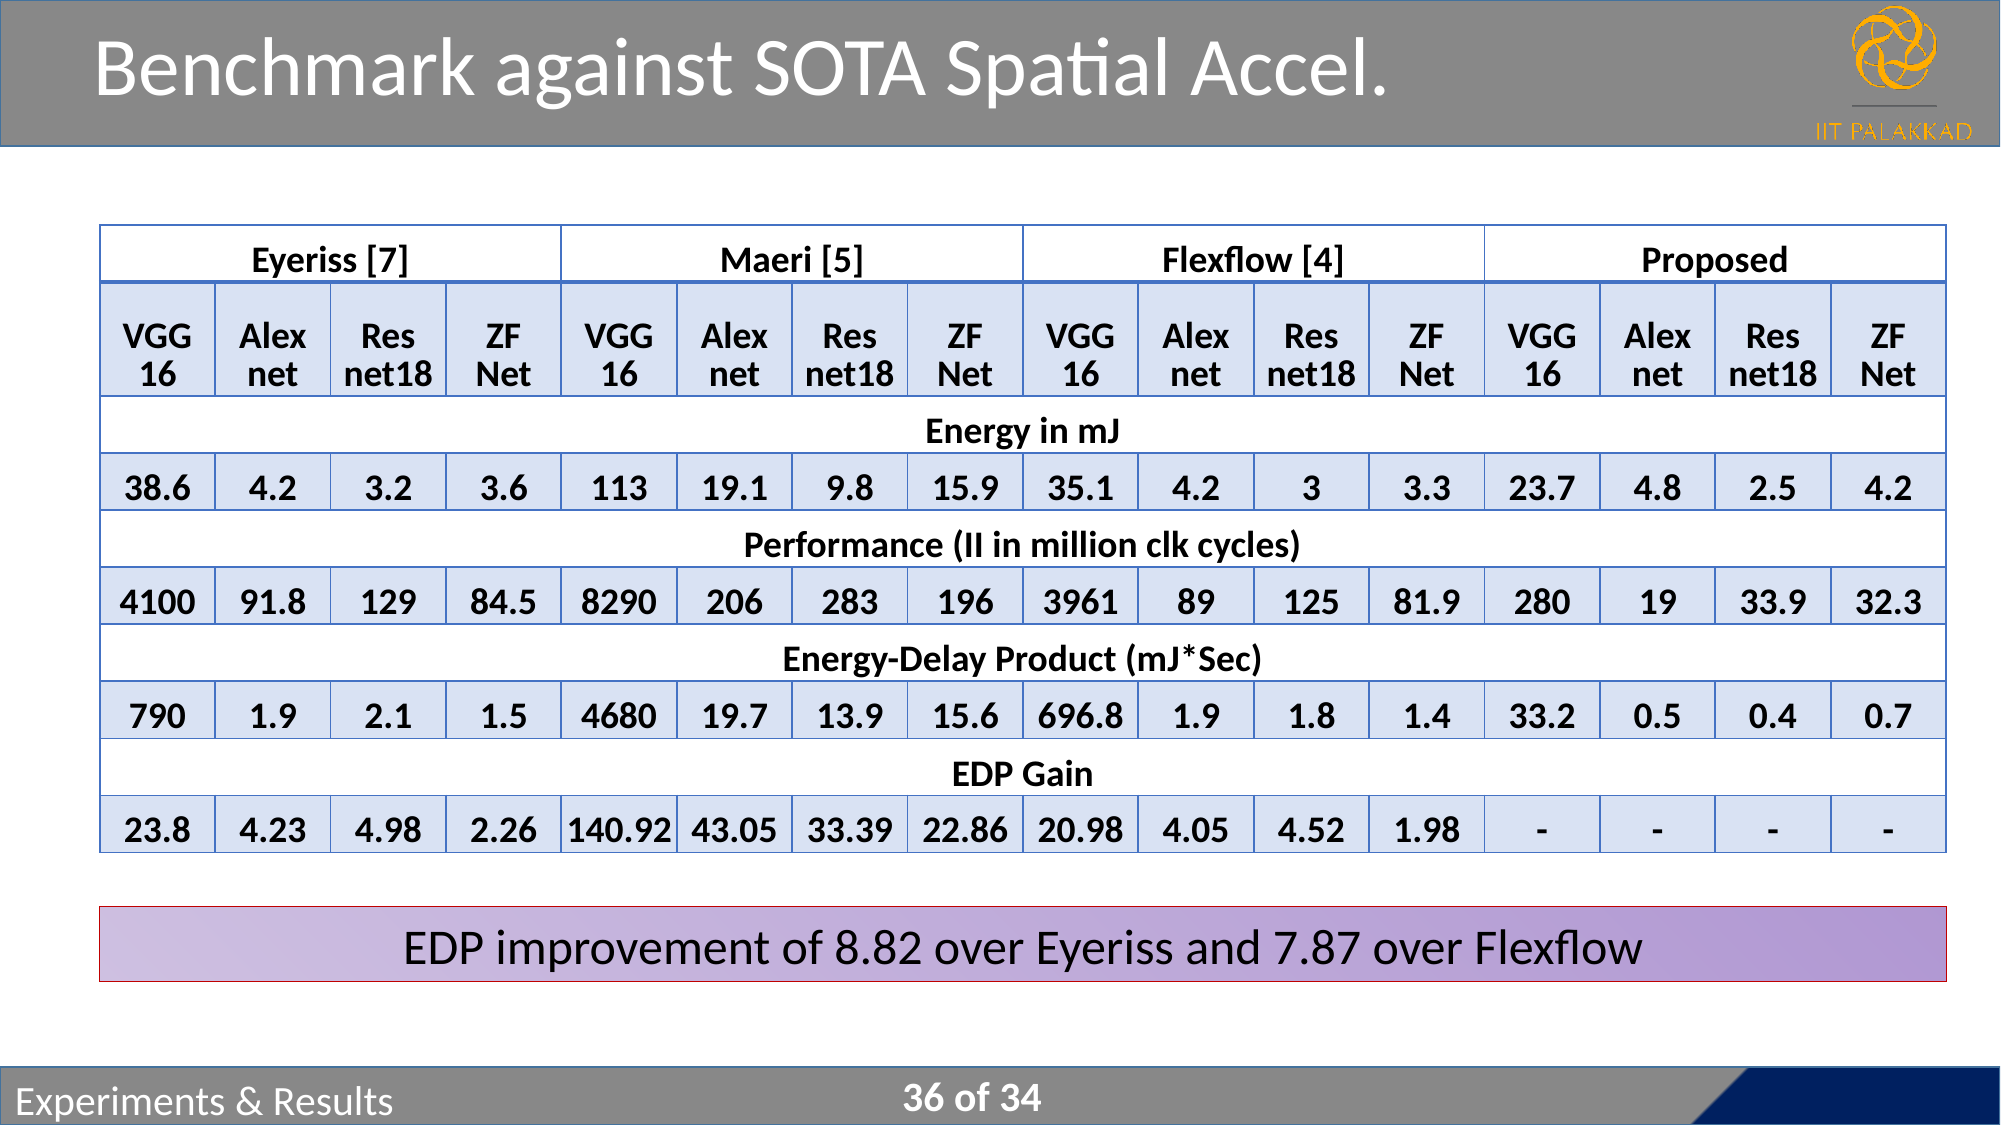

# Benchmark against SOTA Spatial Accel.
| Eyeriss [7] |  |  |  | Maeri [5] |  |  |  | Flexflow [4] |  |  |  | Proposed |  |  |  |
| --- | --- | --- | --- | --- | --- | --- | --- | --- | --- | --- | --- | --- | --- | --- | --- |
| VGG 16 | Alex net | Res net18 | ZF Net | VGG 16 | Alex net | Res net18 | ZF Net | VGG 16 | Alex net | Res net18 | ZF Net | VGG 16 | Alex net | Res net18 | ZF Net |
| Energy in mJ |  |  |  |  |  |  |  |  |  |  |  |  |  |  |  |
| 38.6 | 4.2 | 3.2 | 3.6 | 113 | 19.1 | 9.8 | 15.9 | 35.1 | 4.2 | 3 | 3.3 | 23.7 | 4.8 | 2.5 | 4.2 |
| Performance (II in million clk cycles) |  |  |  |  |  |  |  |  |  |  |  |  |  |  |  |
| 4100 | 91.8 | 129 | 84.5 | 8290 | 206 | 283 | 196 | 3961 | 89 | 125 | 81.9 | 280 | 19 | 33.9 | 32.3 |
| Energy-Delay Product (mJ\*Sec) |  |  |  |  |  |  |  |  |  |  |  |  |  |  |  |
| 790 | 1.9 | 2.1 | 1.5 | 4680 | 19.7 | 13.9 | 15.6 | 696.8 | 1.9 | 1.8 | 1.4 | 33.2 | 0.5 | 0.4 | 0.7 |
| EDP Gain |  |  |  |  |  |  |  |  |  |  |  |  |  |  |  |
| 23.8 | 4.23 | 4.98 | 2.26 | 140.92 | 43.05 | 33.39 | 22.86 | 20.98 | 4.05 | 4.52 | 1.98 | - | - | - | - |
EDP improvement of 8.82 over Eyeriss and 7.87 over Flexflow
Experiments & Results